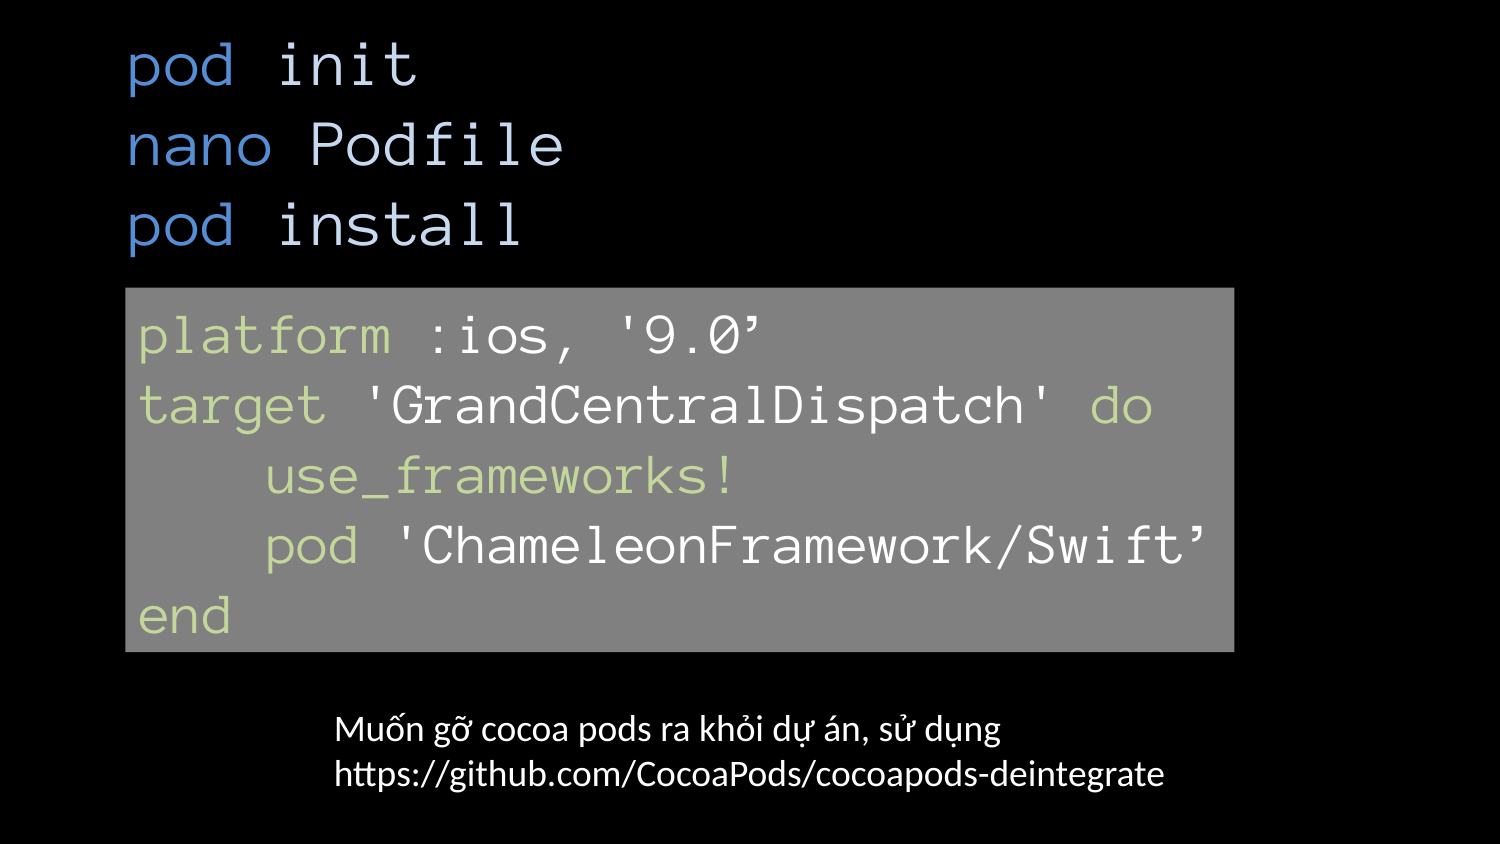

# pod init nano Podfile pod install
platform :ios, '9.0’
target 'GrandCentralDispatch' do
    use_frameworks!
    pod 'ChameleonFramework/Swift’
end
Muốn gỡ cocoa pods ra khỏi dự án, sử dụng
https://github.com/CocoaPods/cocoapods-deintegrate